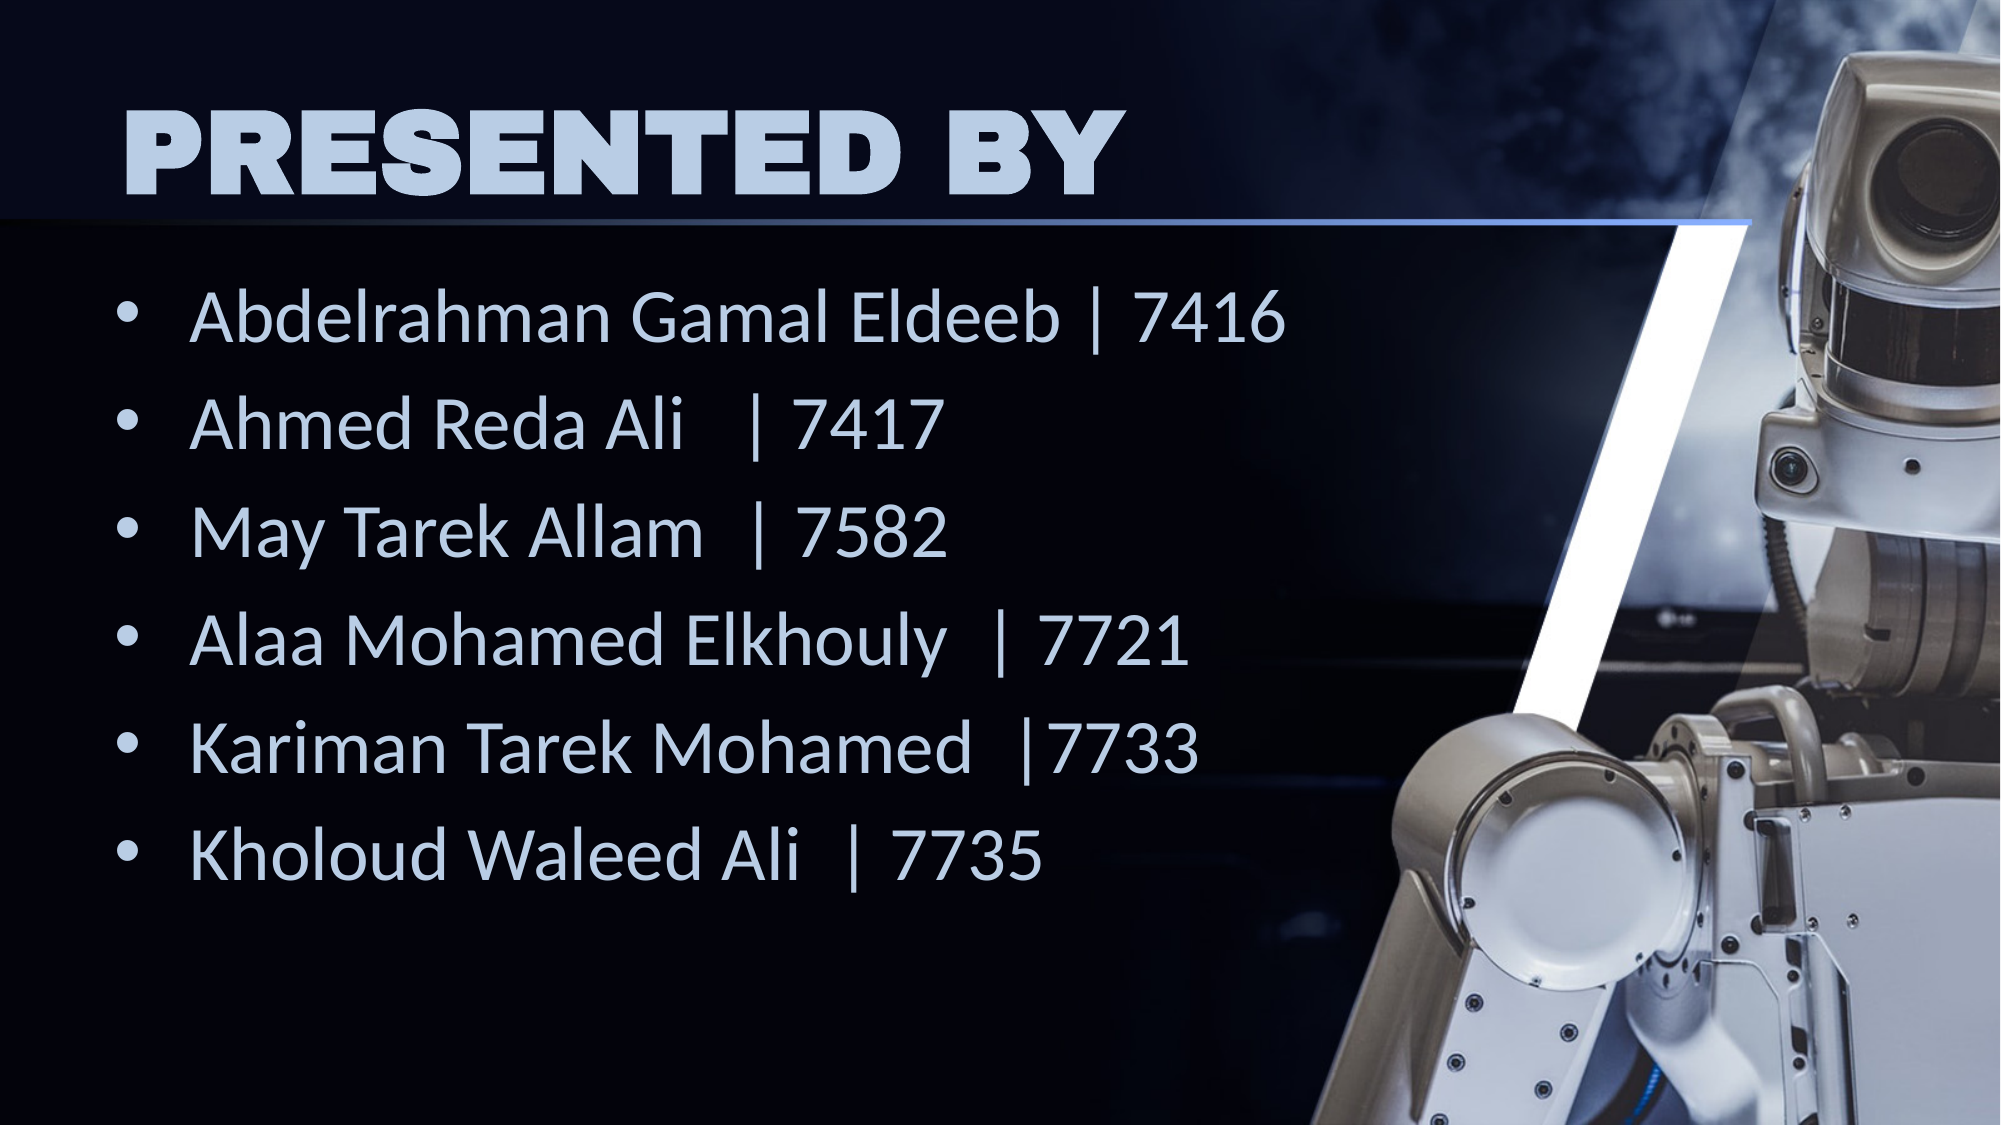

# PRESENTED BY
Abdelrahman Gamal Eldeeb | 7416
Ahmed Reda Ali   | 7417
May Tarek Allam  | 7582
Alaa Mohamed Elkhouly  | 7721
Kariman Tarek Mohamed  |7733
Kholoud Waleed Ali  | 7735